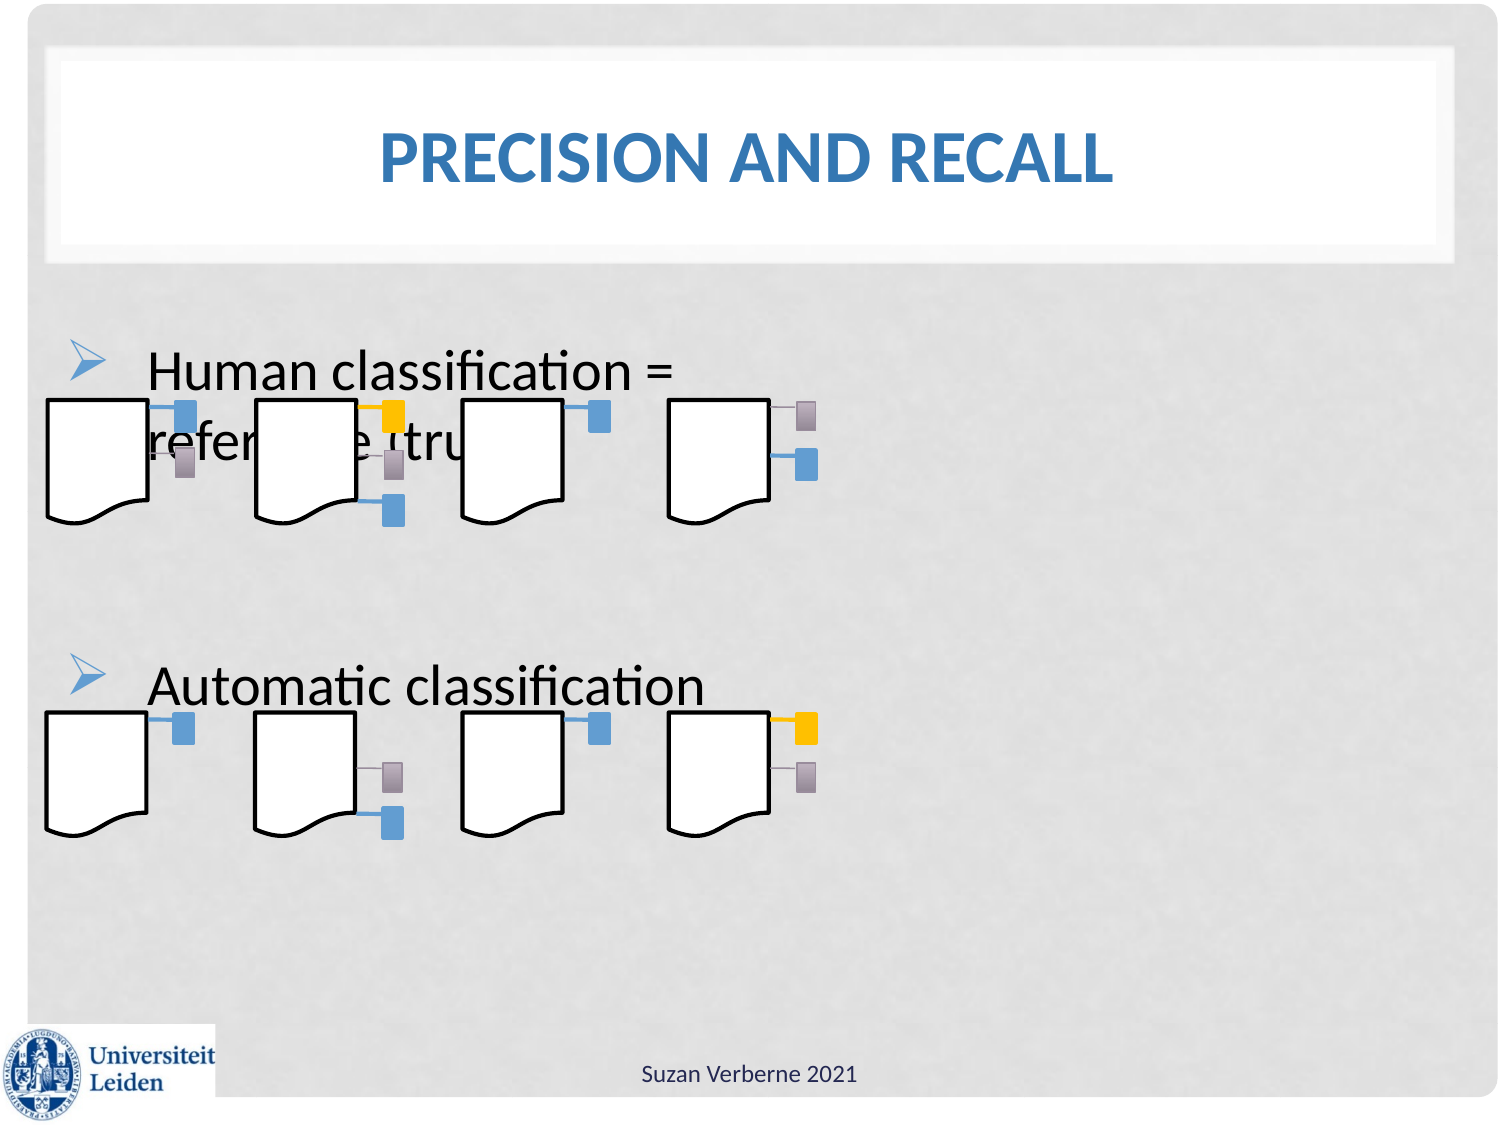

# Precision and recall
Human classification = reference (true)

Automatic classification

Suzan Verberne 2021